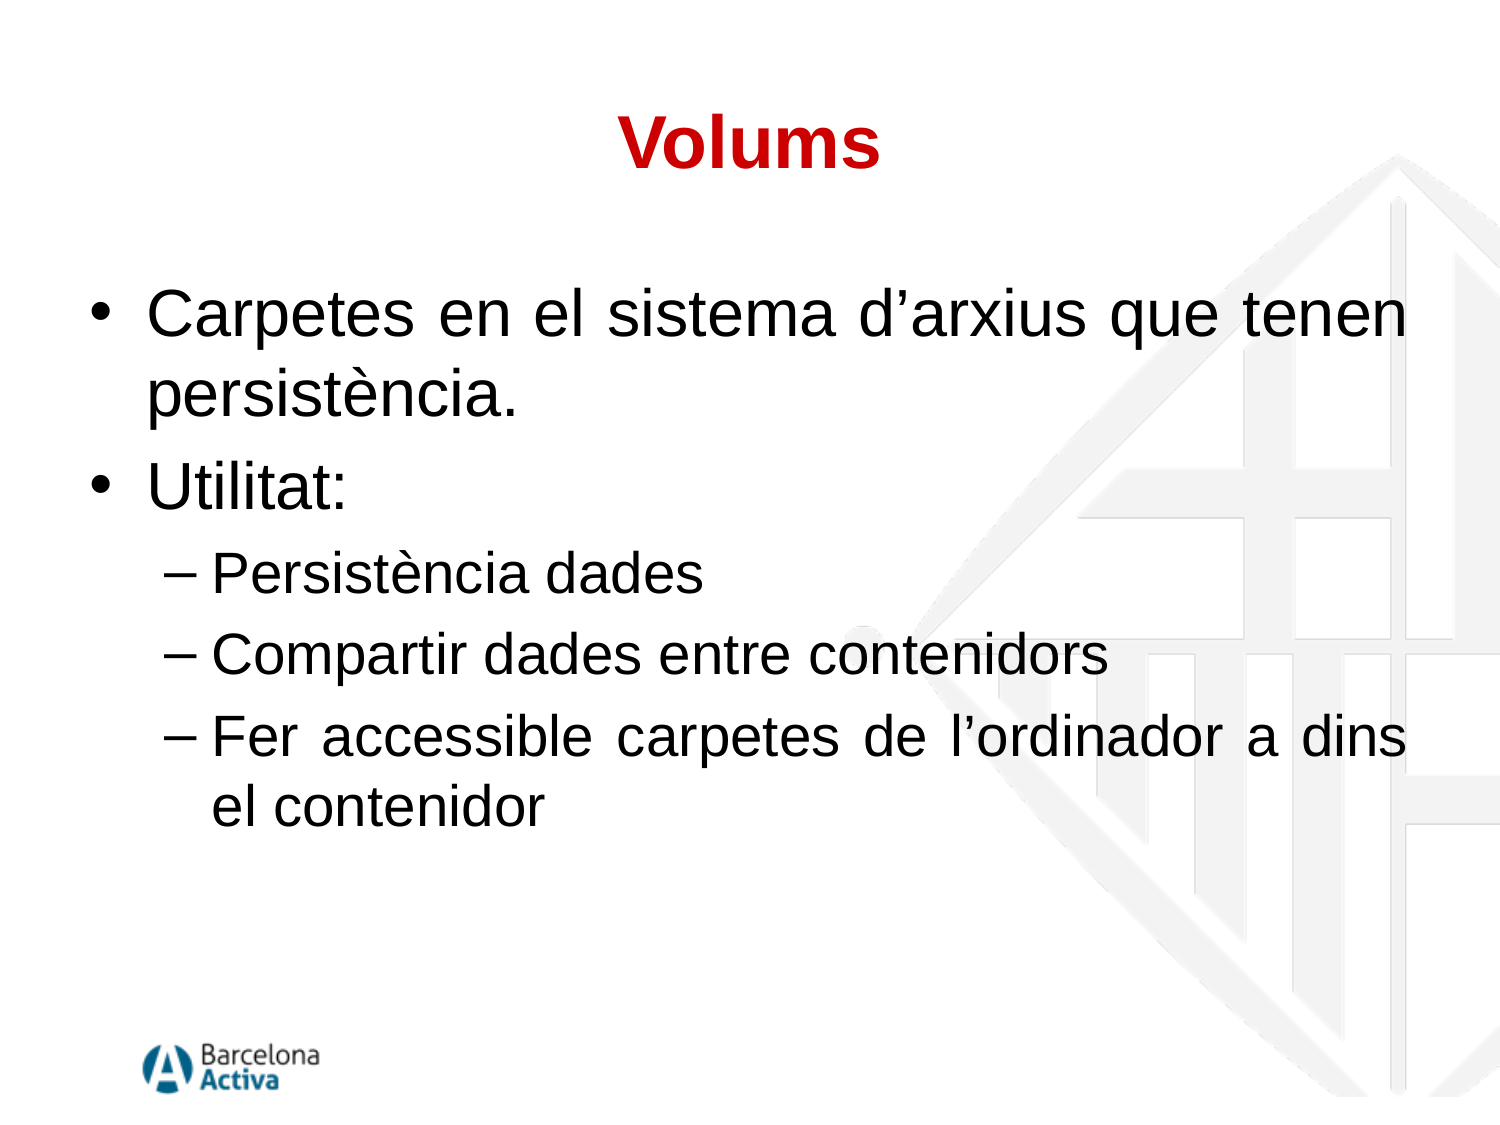

# Volums
Carpetes en el sistema d’arxius que tenen persistència.
Utilitat:
Persistència dades
Compartir dades entre contenidors
Fer accessible carpetes de l’ordinador a dins el contenidor